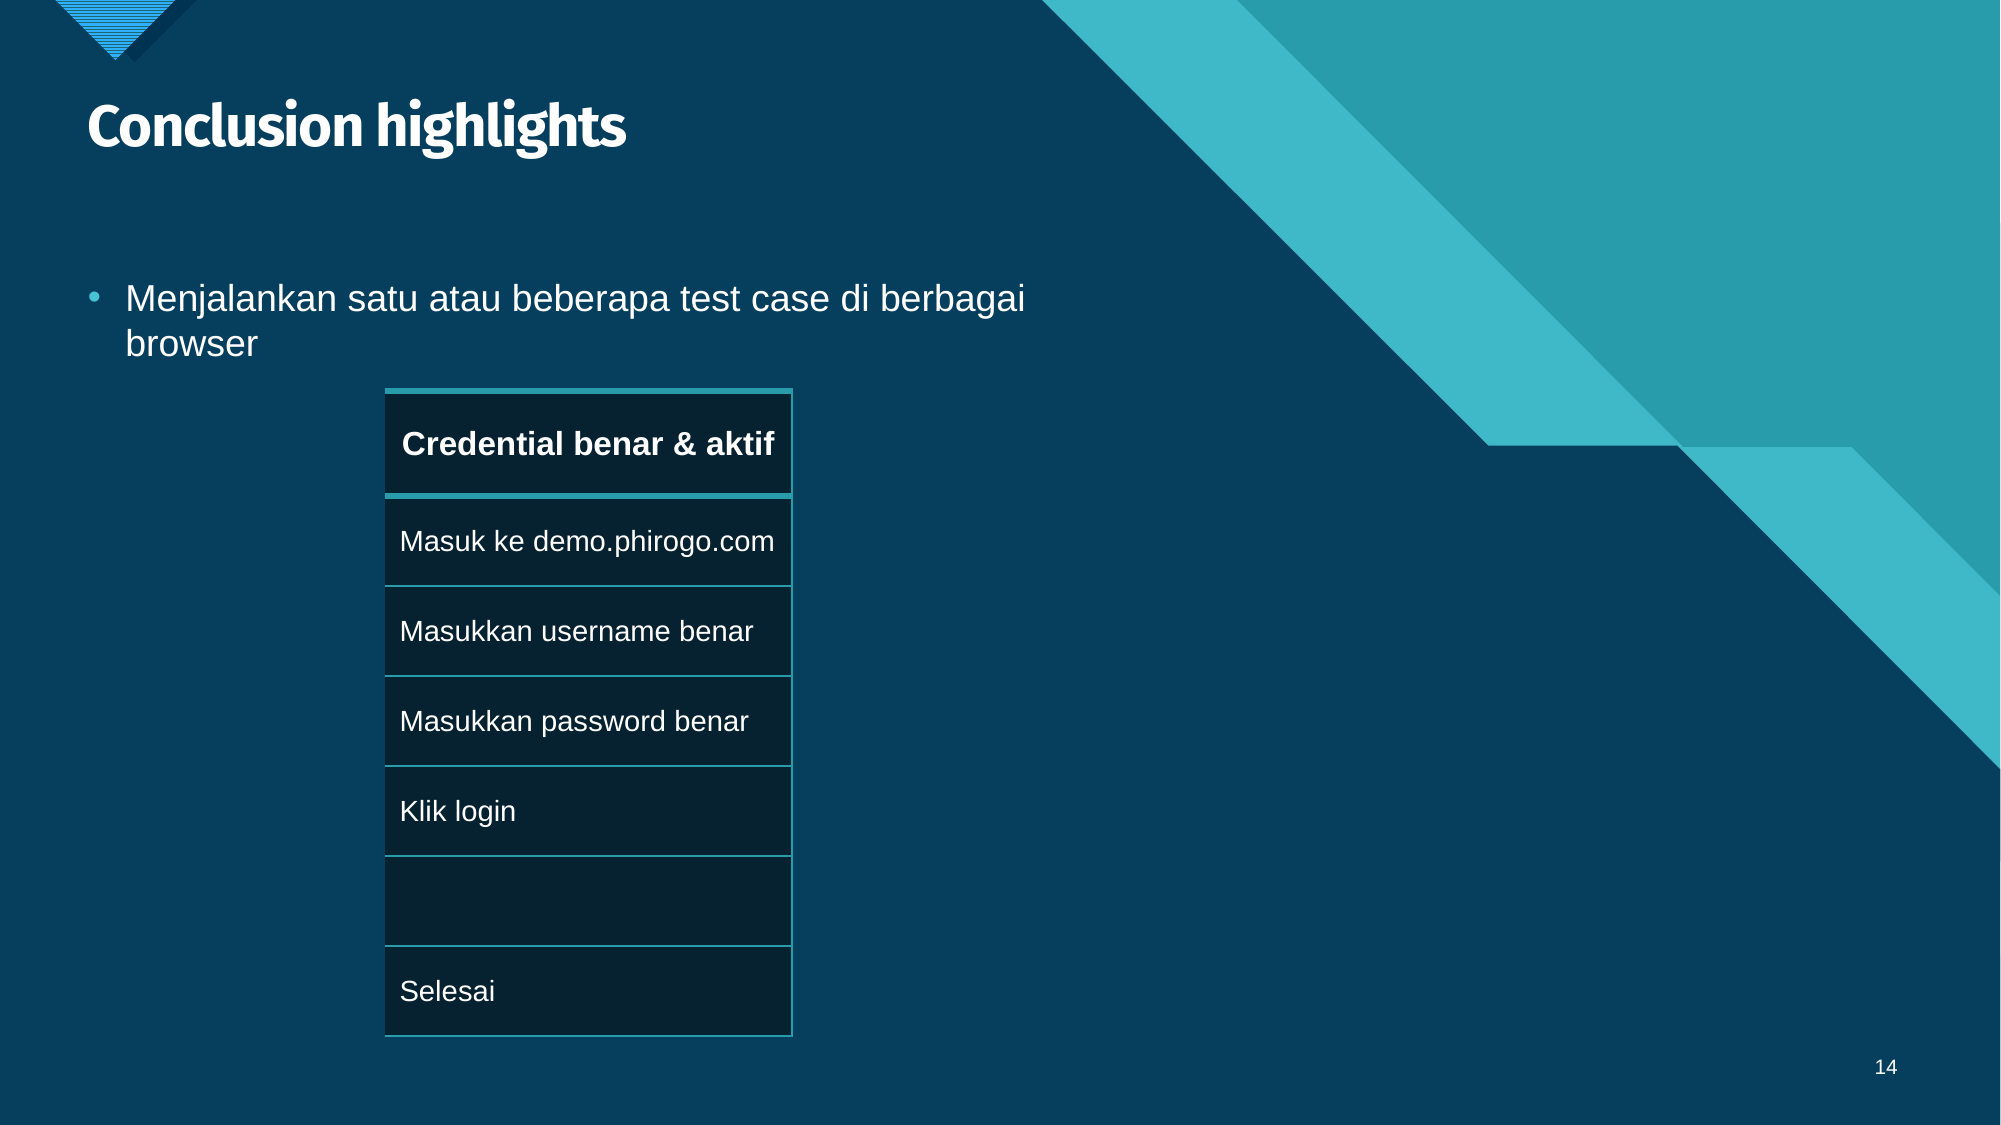

# Conclusion highlights
Menjalankan satu atau beberapa test case di berbagai browser
| Credential benar & aktif |
| --- |
| Masuk ke demo.phirogo.com |
| Masukkan username benar |
| Masukkan password benar |
| Klik login |
|  |
| Selesai |
14